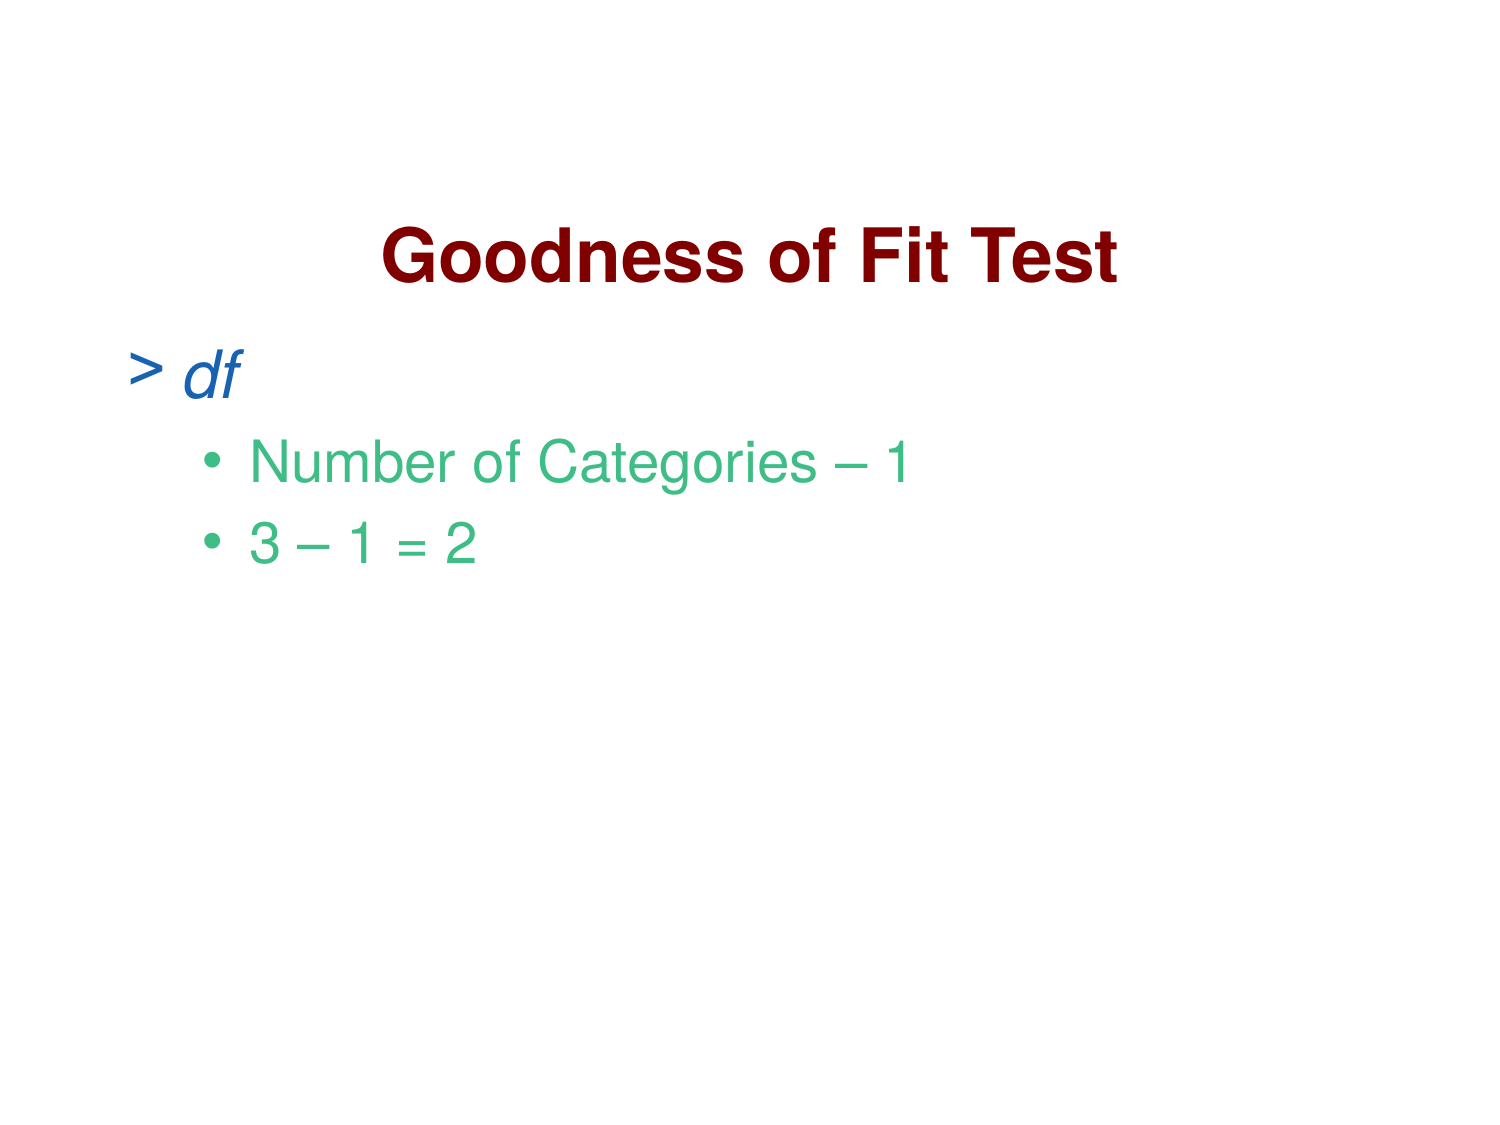

# Goodness of Fit Test
df
Number of Categories – 1
3 – 1 = 2